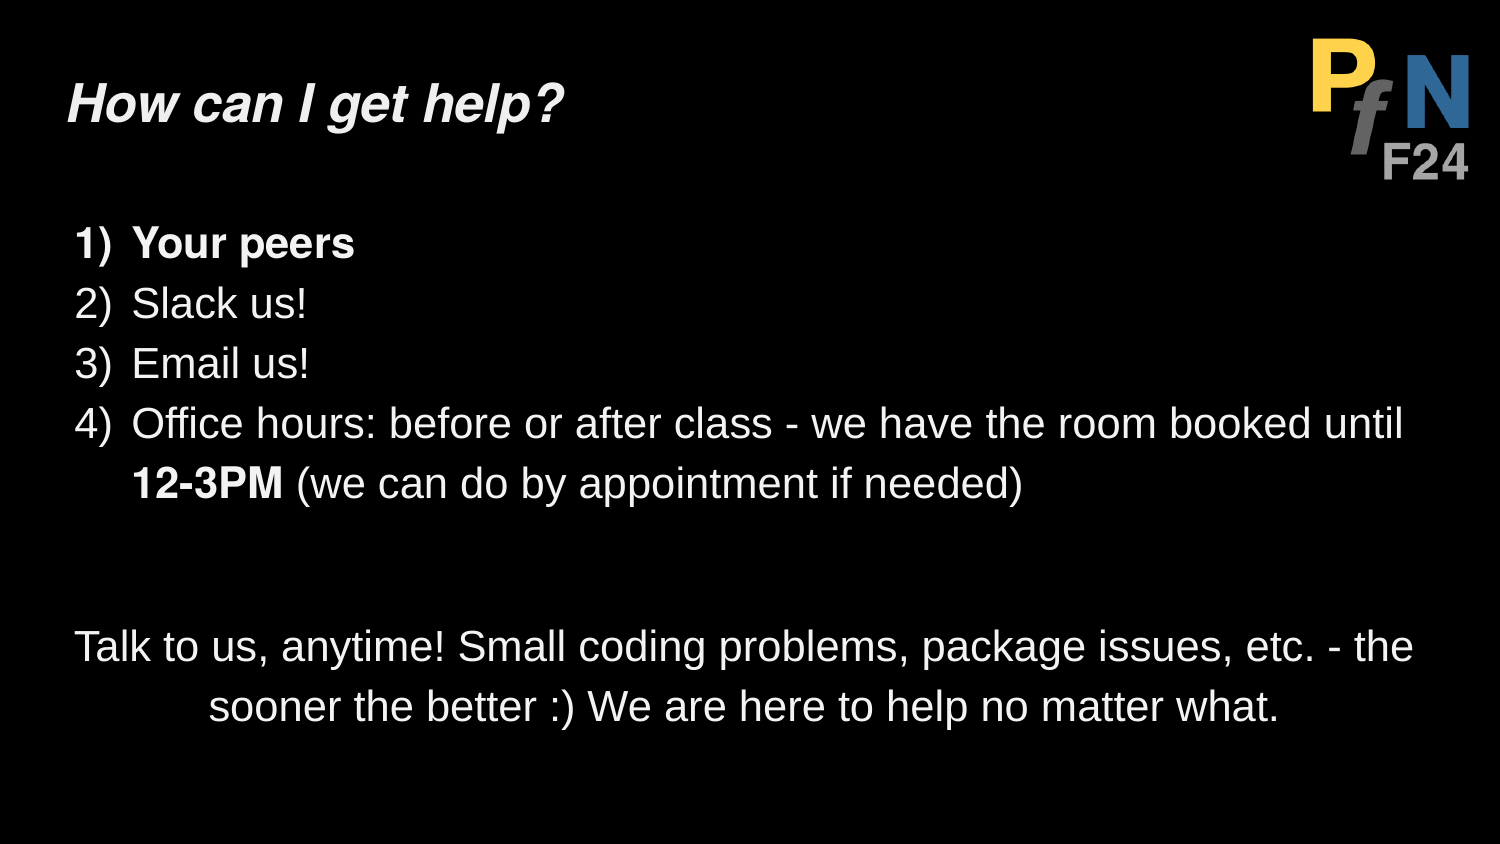

# How can I get help?
Your peers
Slack us!
Email us!
Office hours: before or after class - we have the room booked until 12-3PM (we can do by appointment if needed)

Talk to us, anytime! Small coding problems, package issues, etc. - the sooner the better :) We are here to help no matter what.